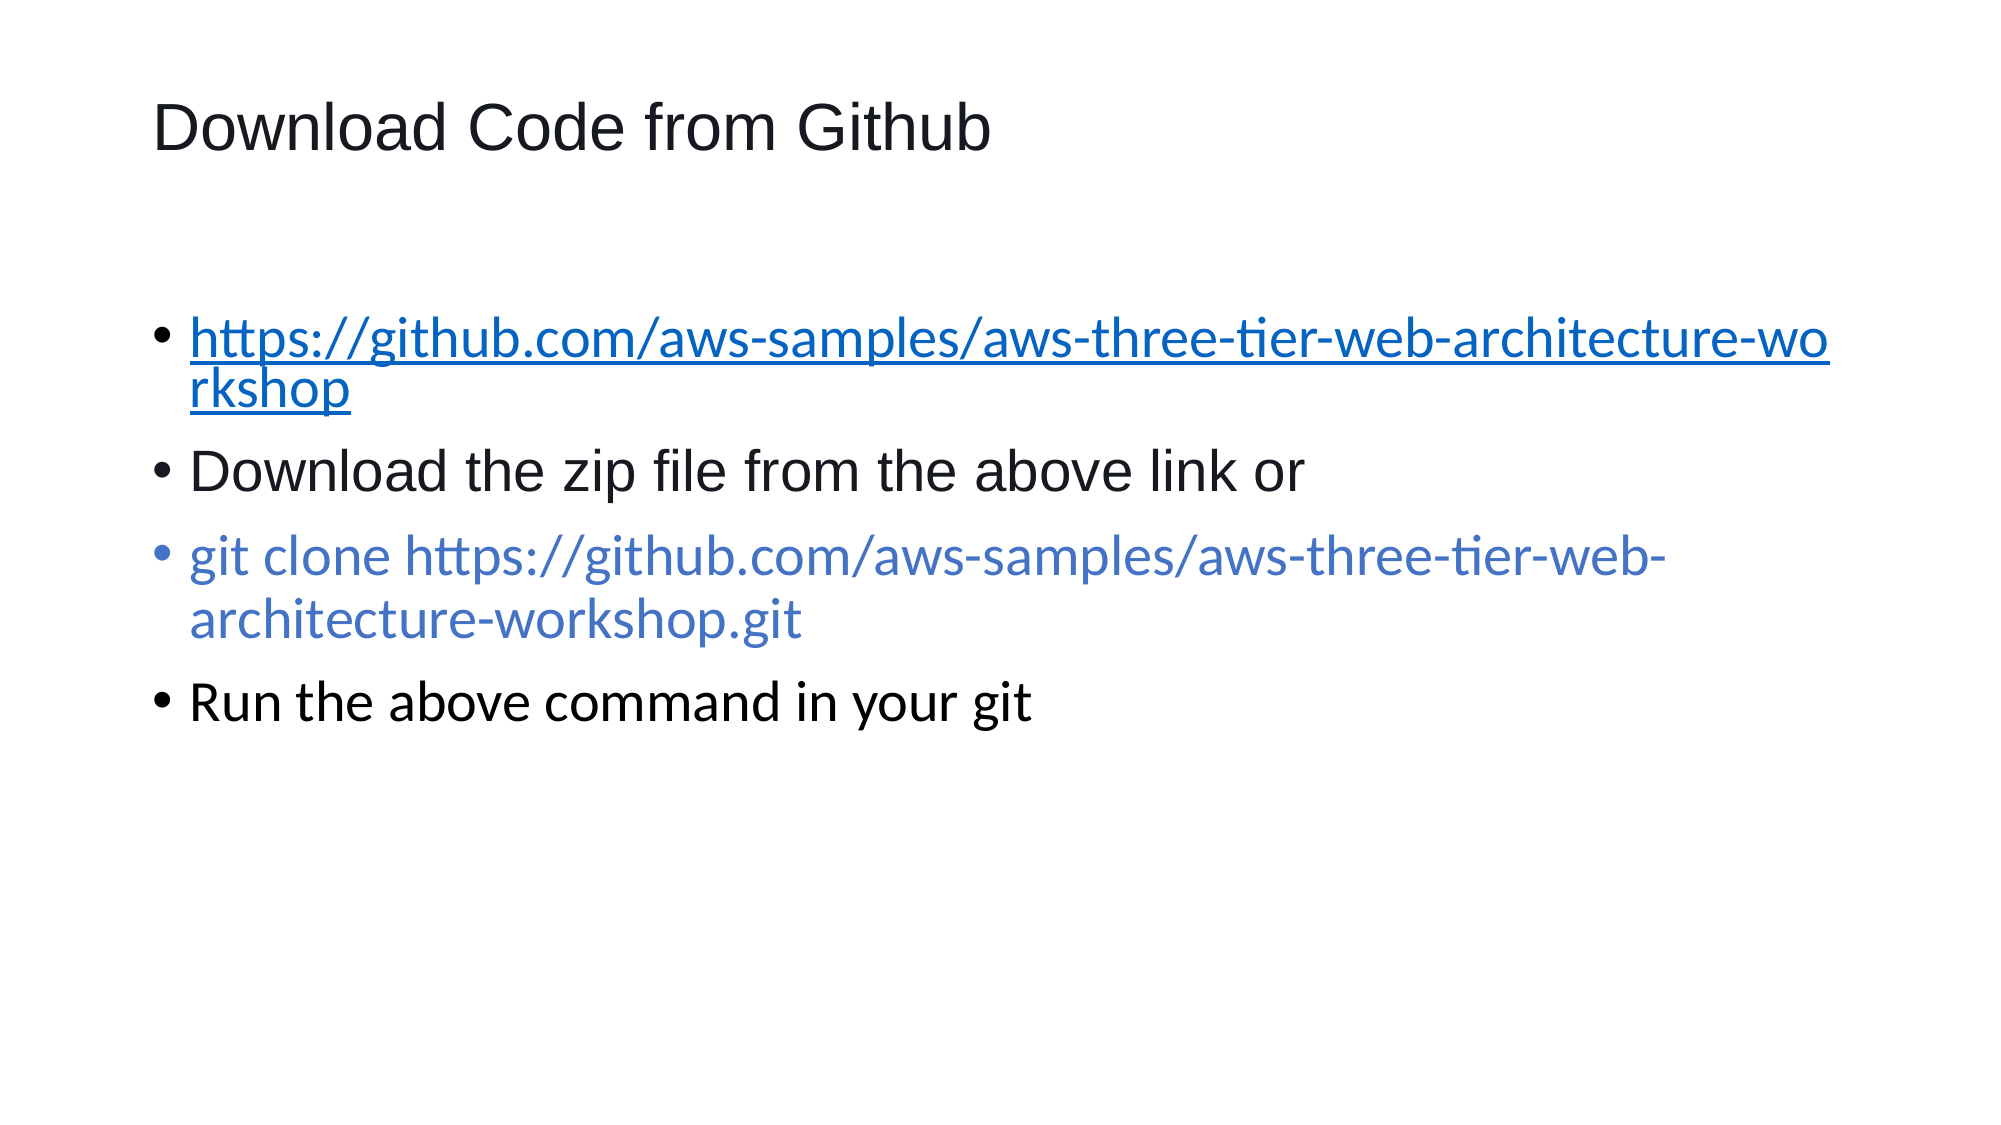

# Download Code from Github
https://github.com/aws-samples/aws-three-tier-web-architecture-workshop
Download the zip file from the above link or
git clone https://github.com/aws-samples/aws-three-tier-web-architecture-workshop.git
Run the above command in your git